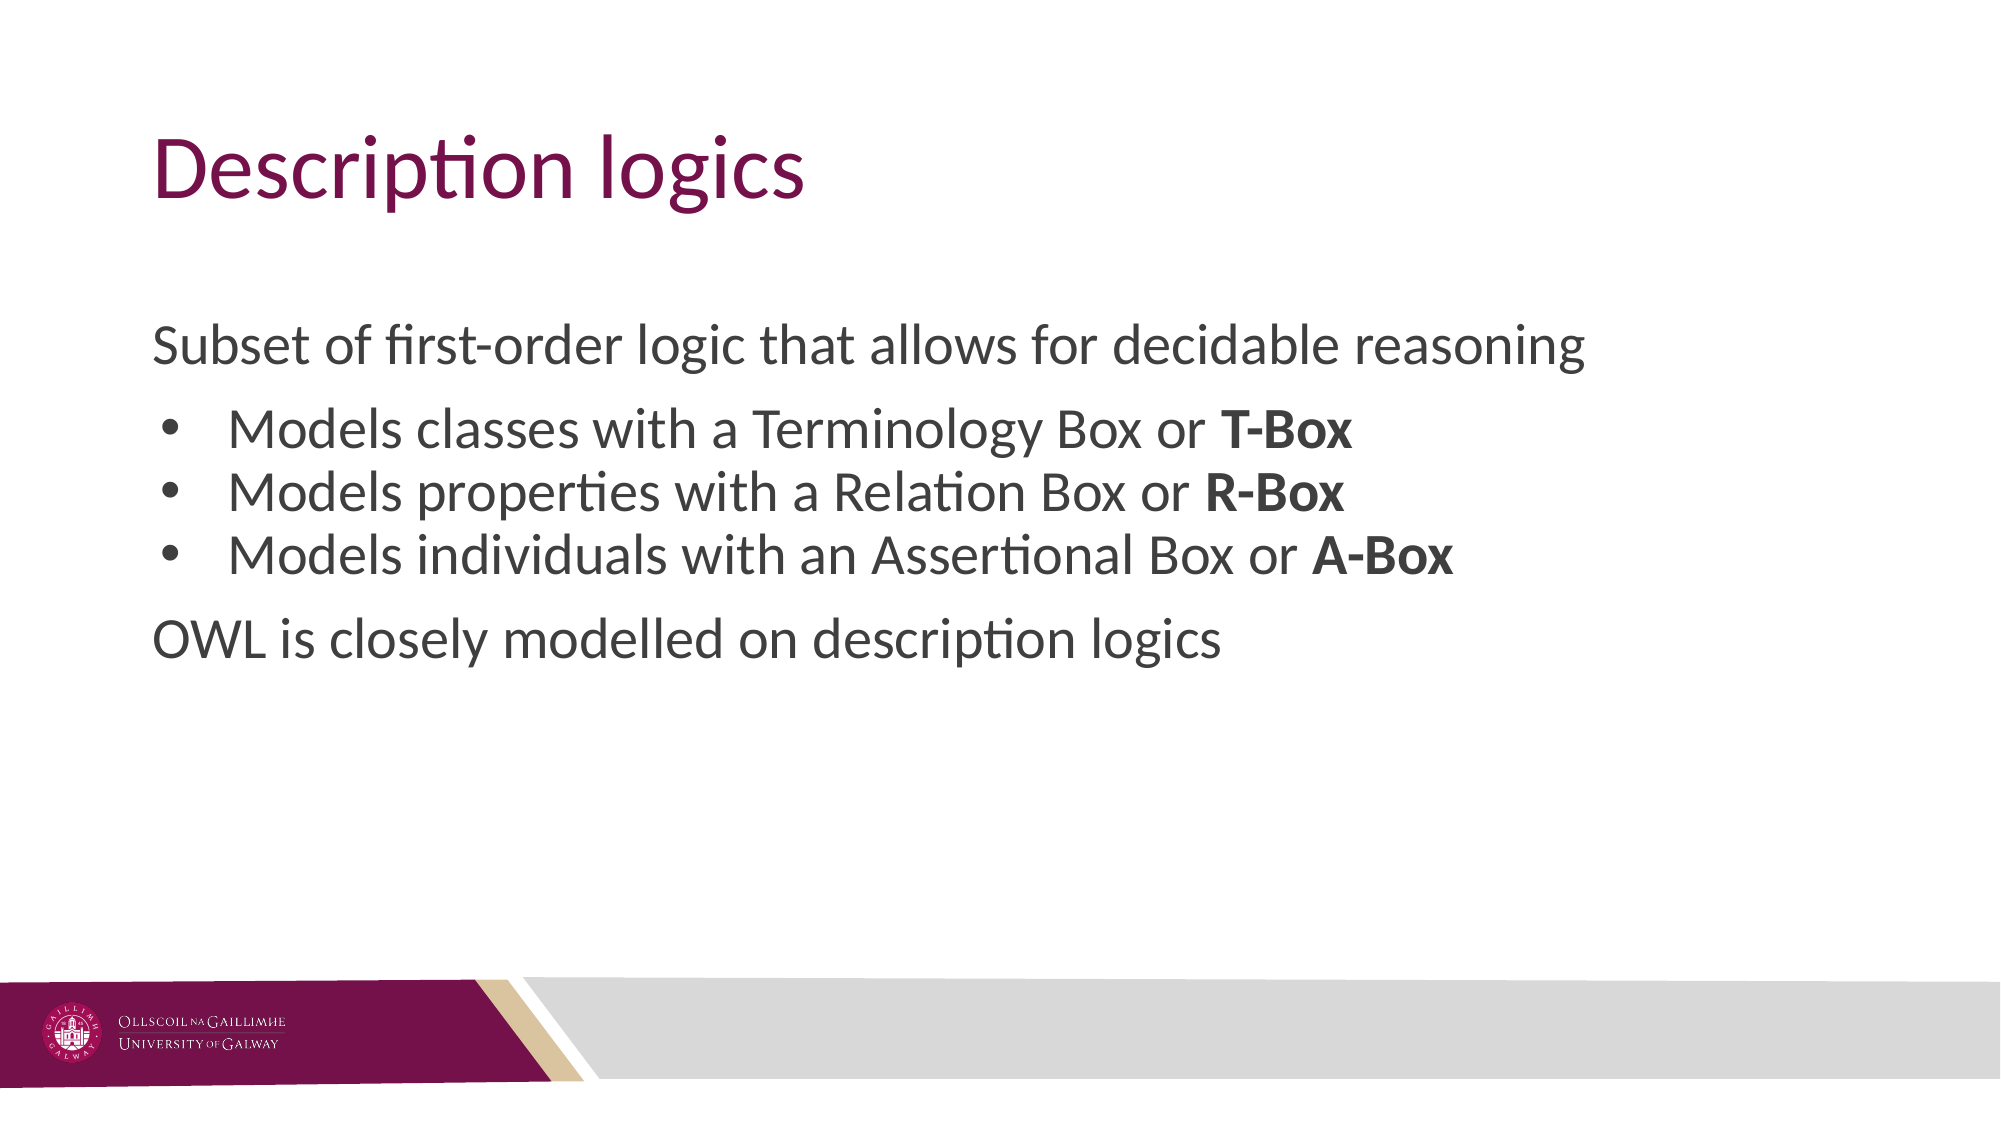

# Description logics
Subset of first-order logic that allows for decidable reasoning
Models classes with a Terminology Box or T-Box
Models properties with a Relation Box or R-Box
Models individuals with an Assertional Box or A-Box
OWL is closely modelled on description logics